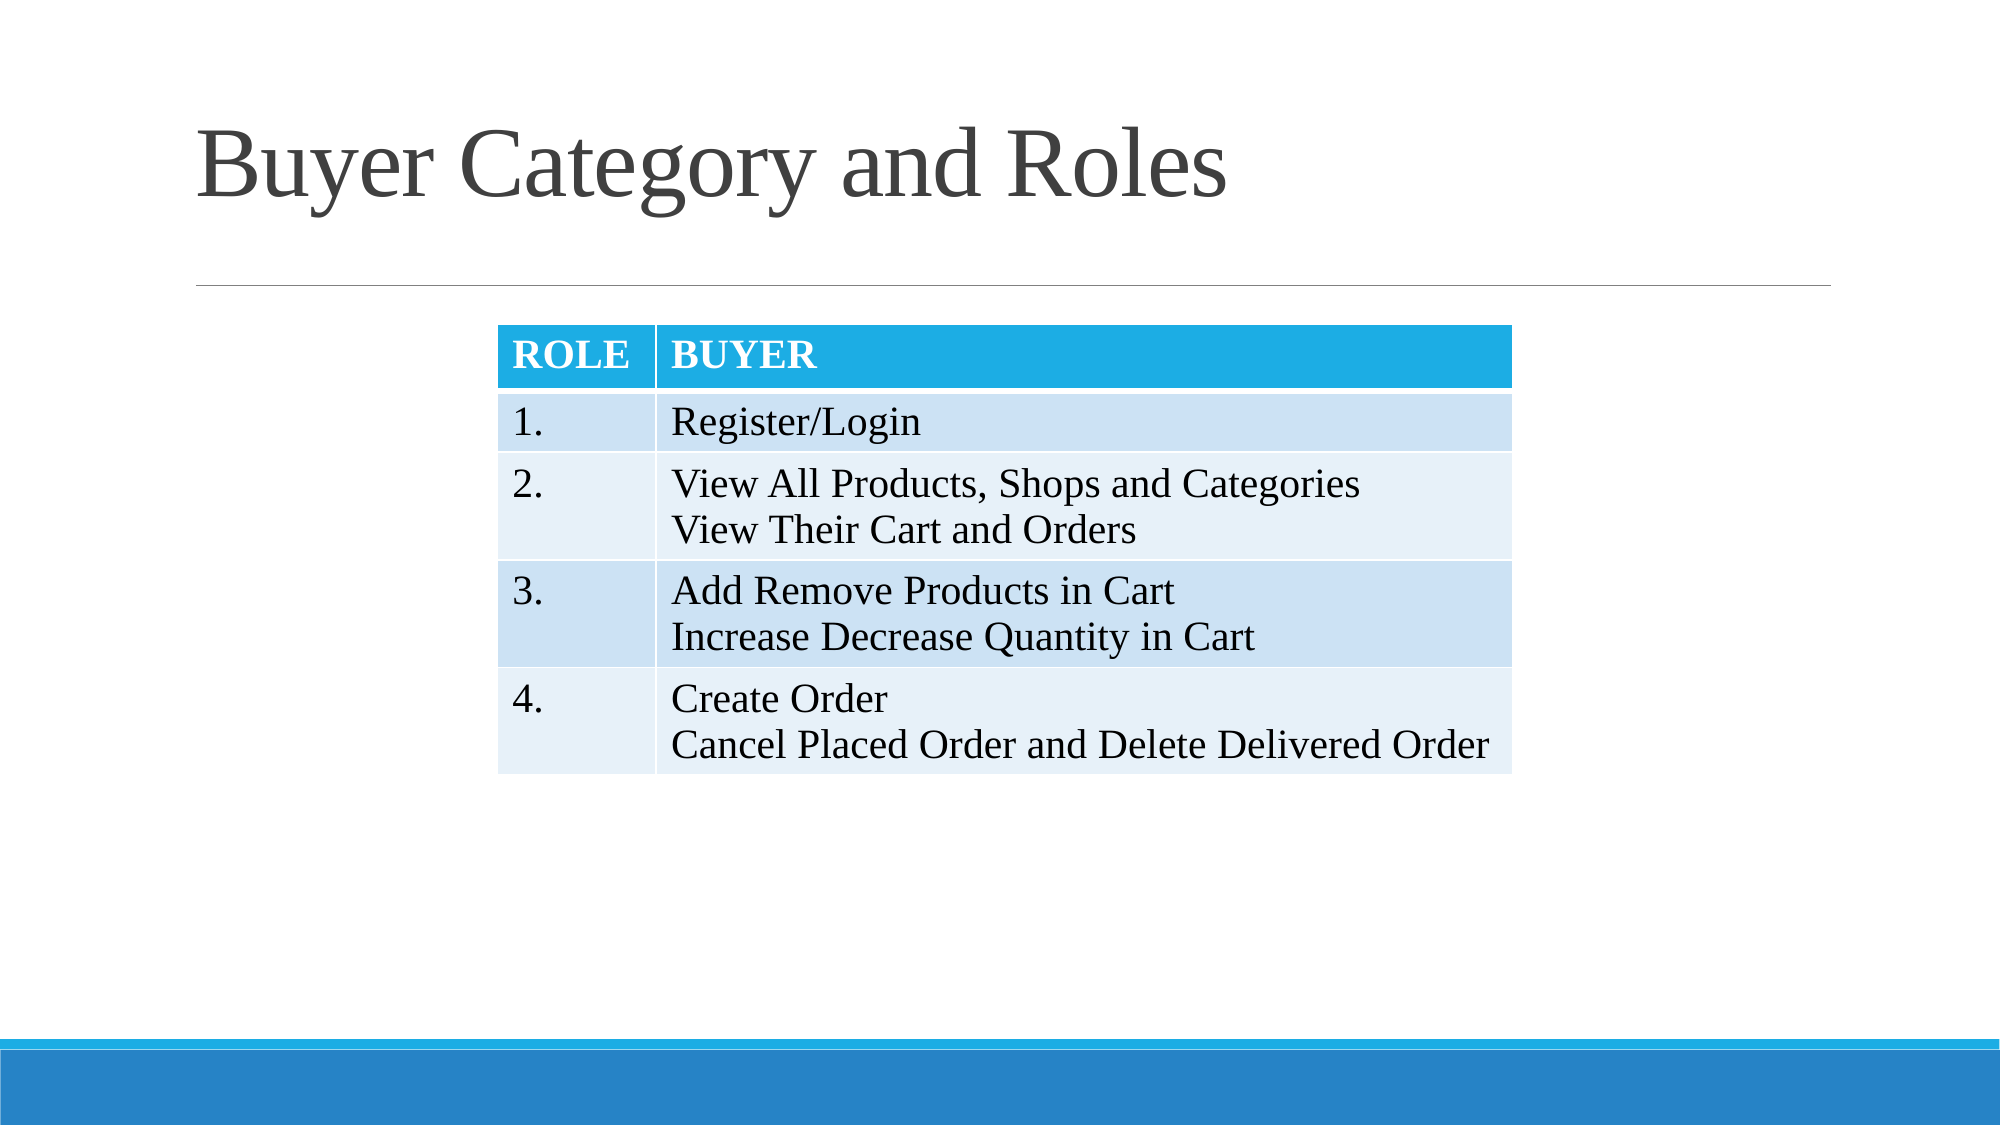

# Buyer Category and Roles
| ROLE | BUYER |
| --- | --- |
| 1. | Register/Login |
| 2. | View All Products, Shops and Categories View Their Cart and Orders |
| 3. | Add Remove Products in Cart Increase Decrease Quantity in Cart |
| 4. | Create Order Cancel Placed Order and Delete Delivered Order |